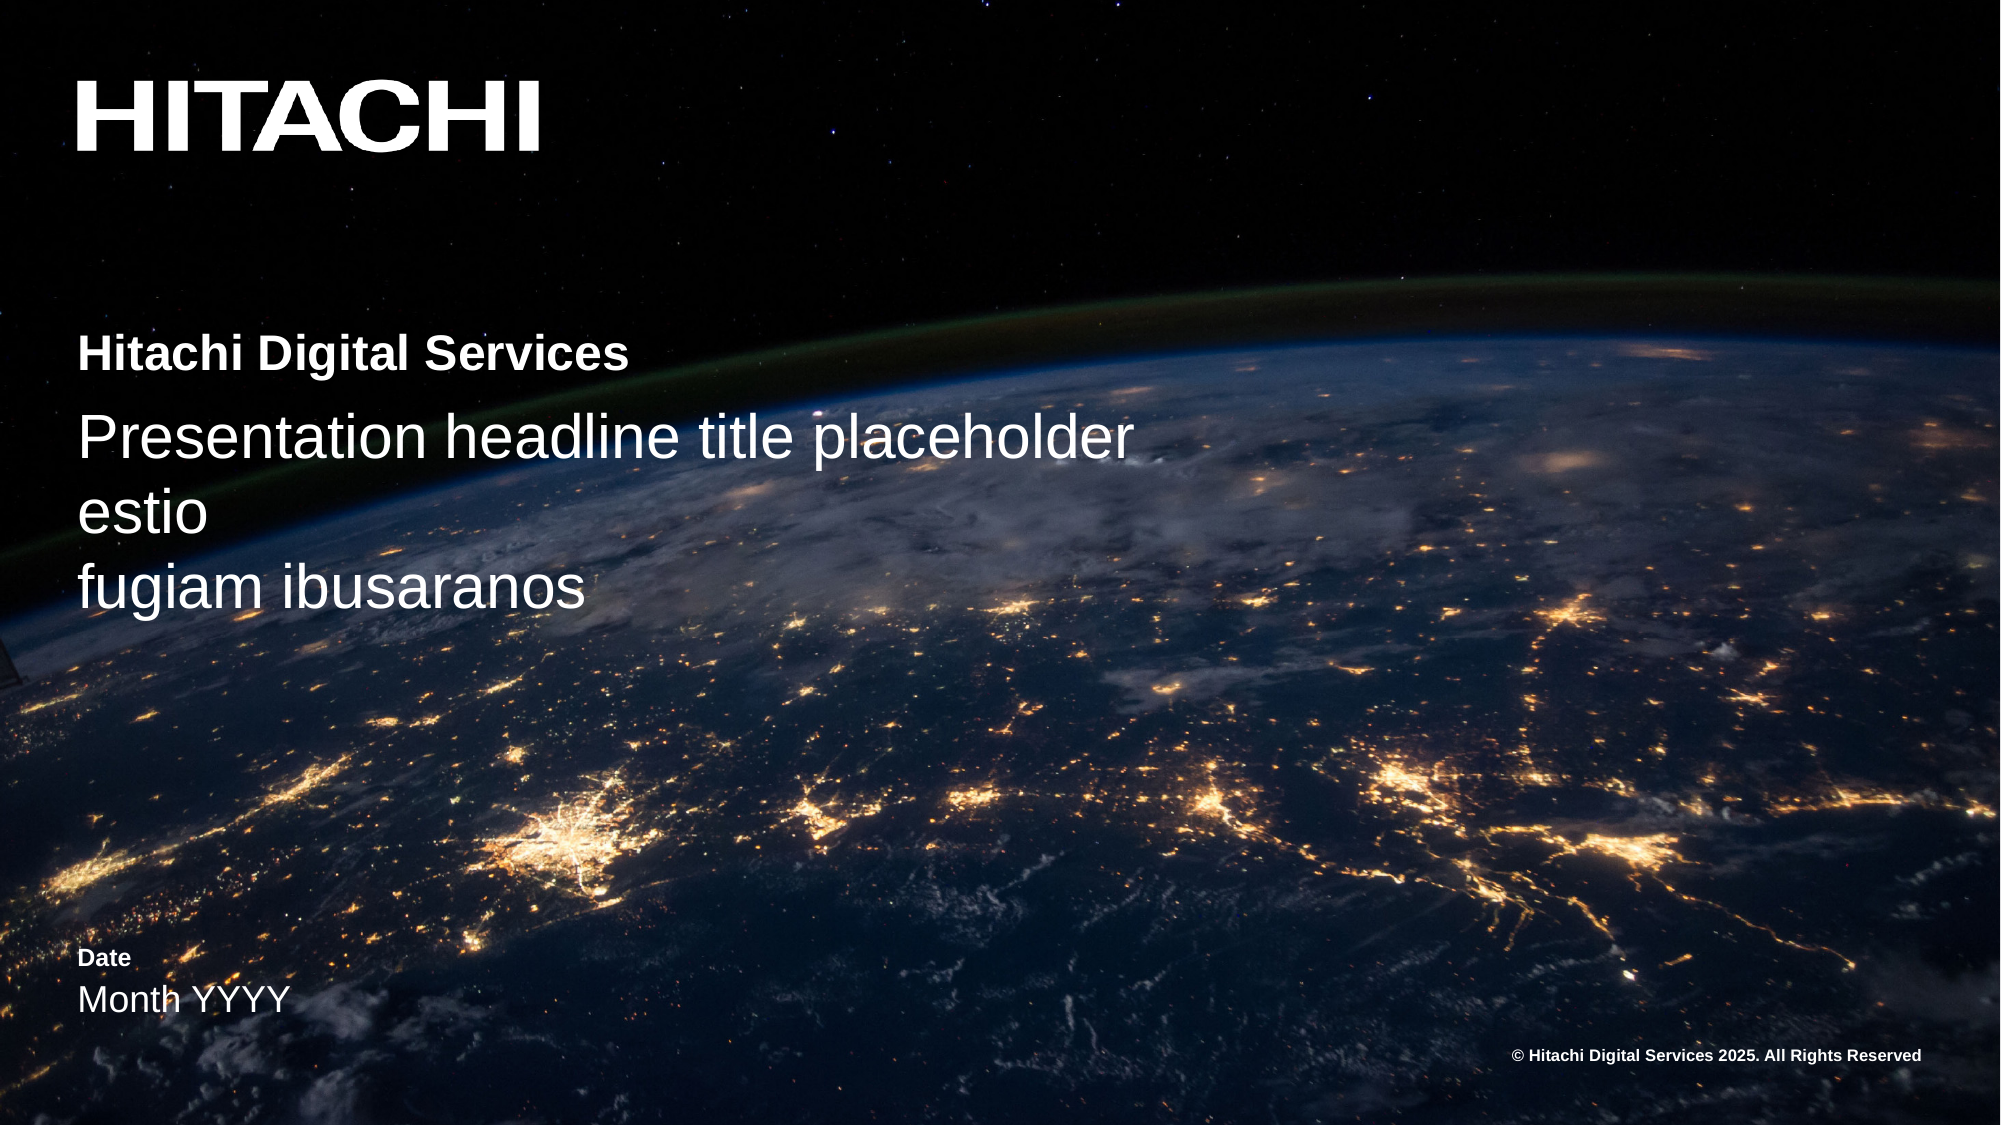

Hitachi Digital Services
# Presentation headline title placeholder estio fugiam ibusaranos
Date
Month YYYY